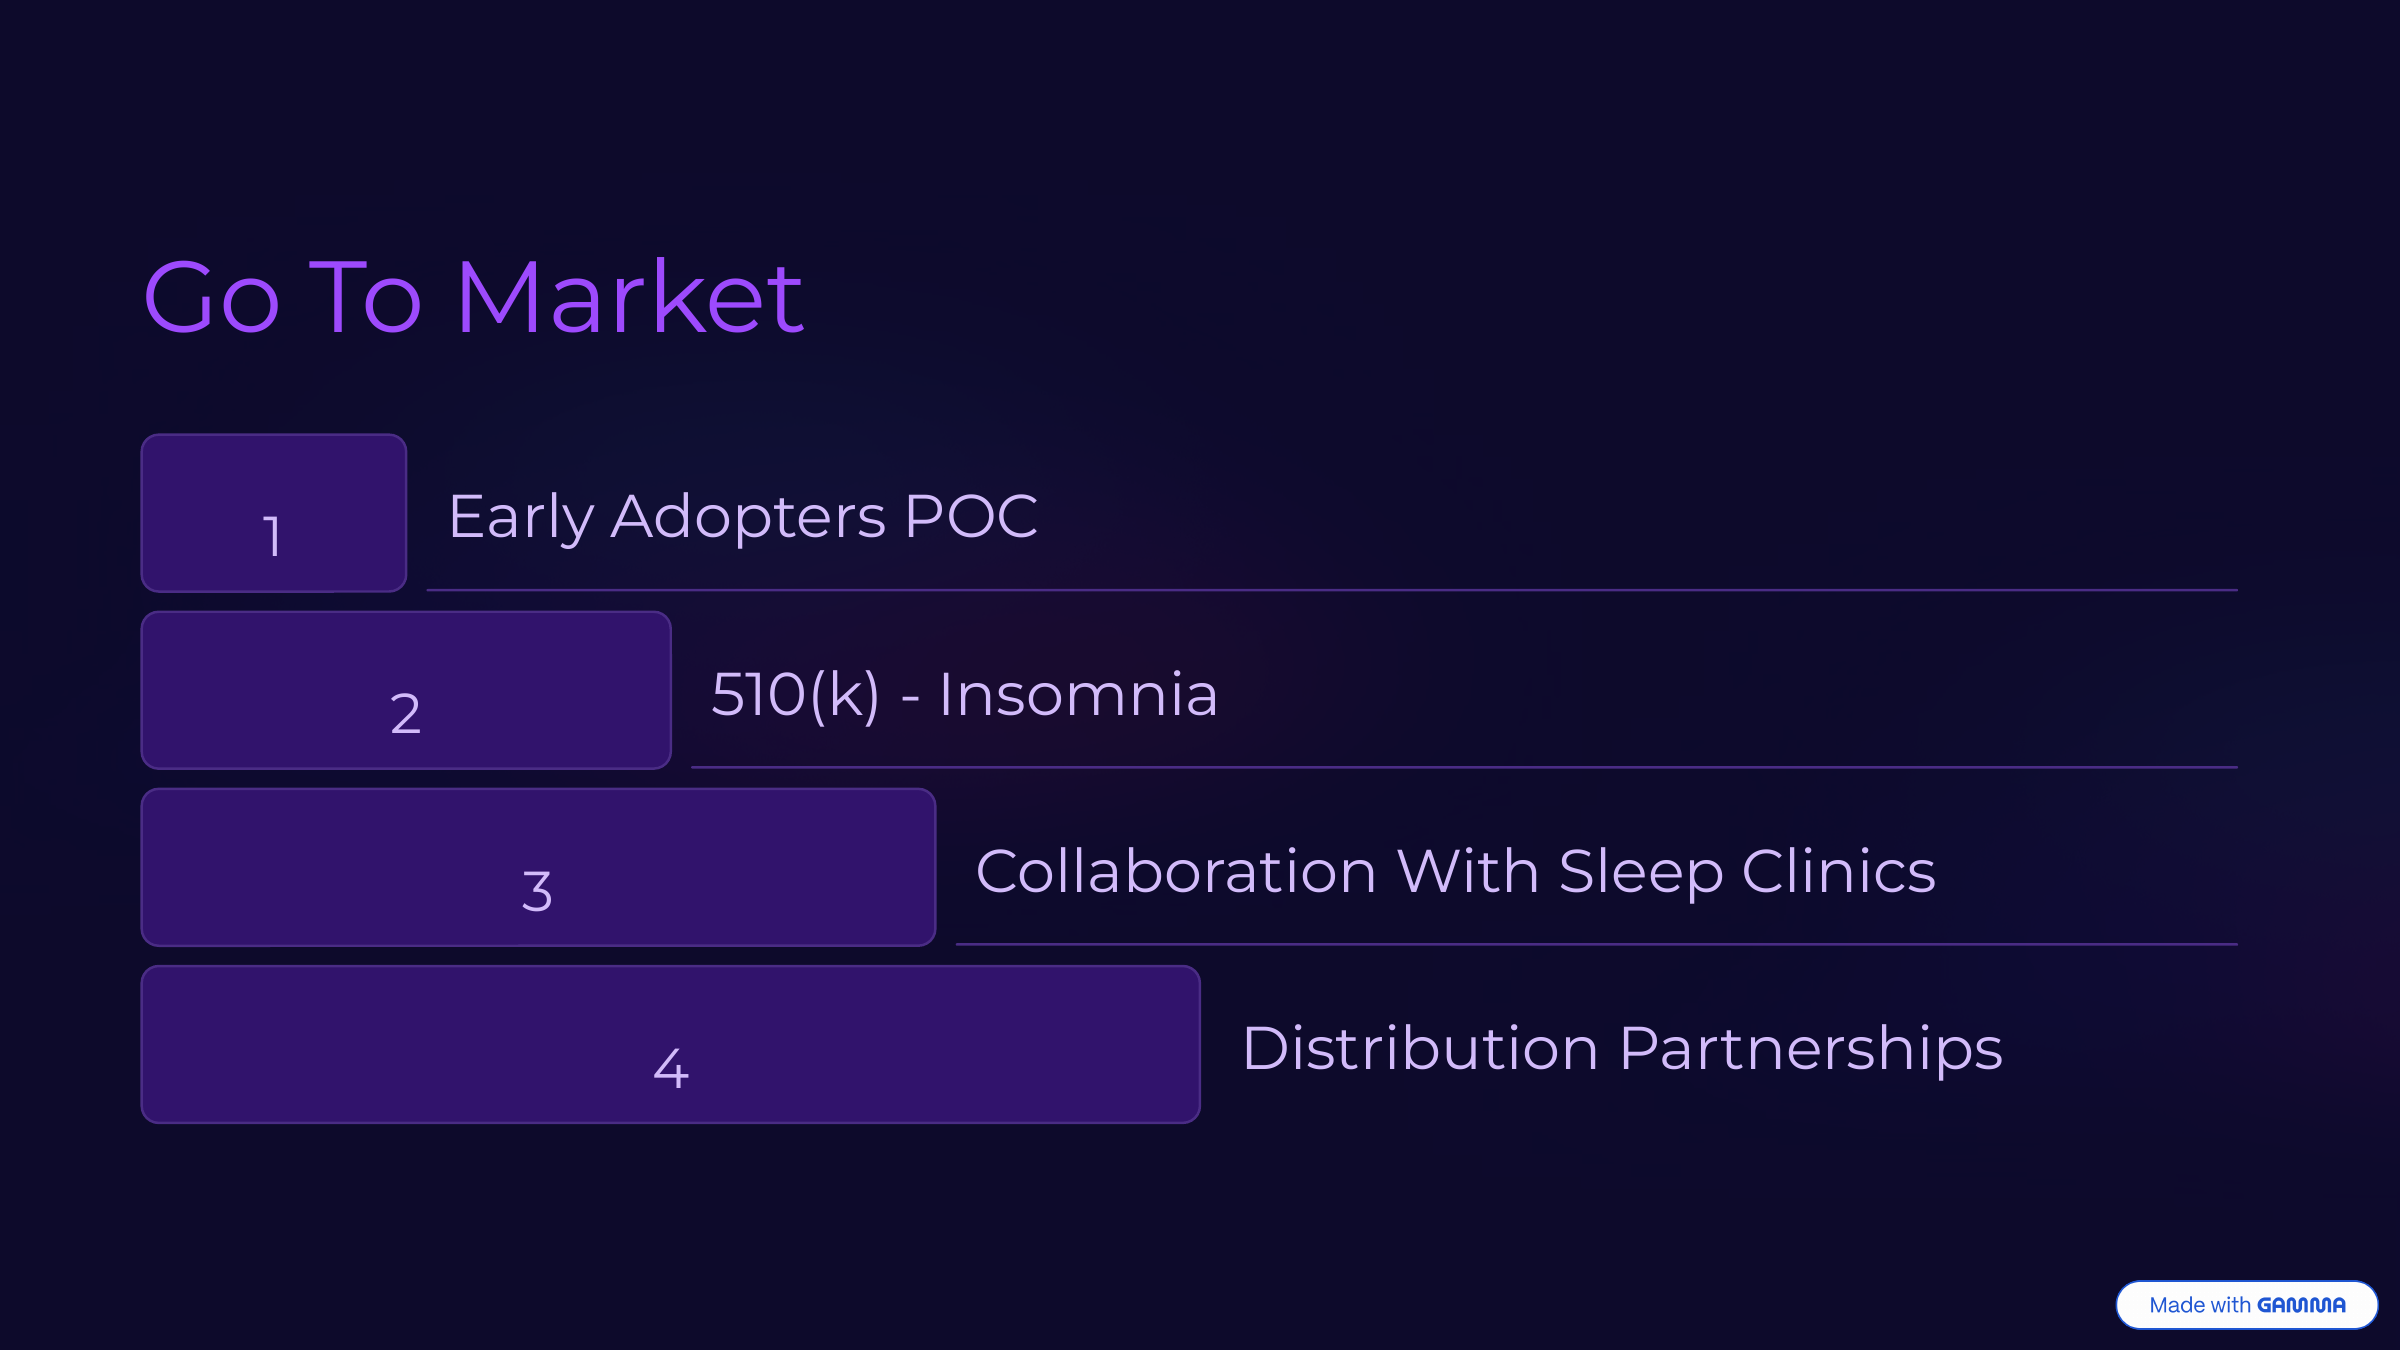

Go To Market

Early Adopters POC
1

510(k) - Insomnia
2

Collaboration With Sleep Clinics
3

Distribution Partnerships
4